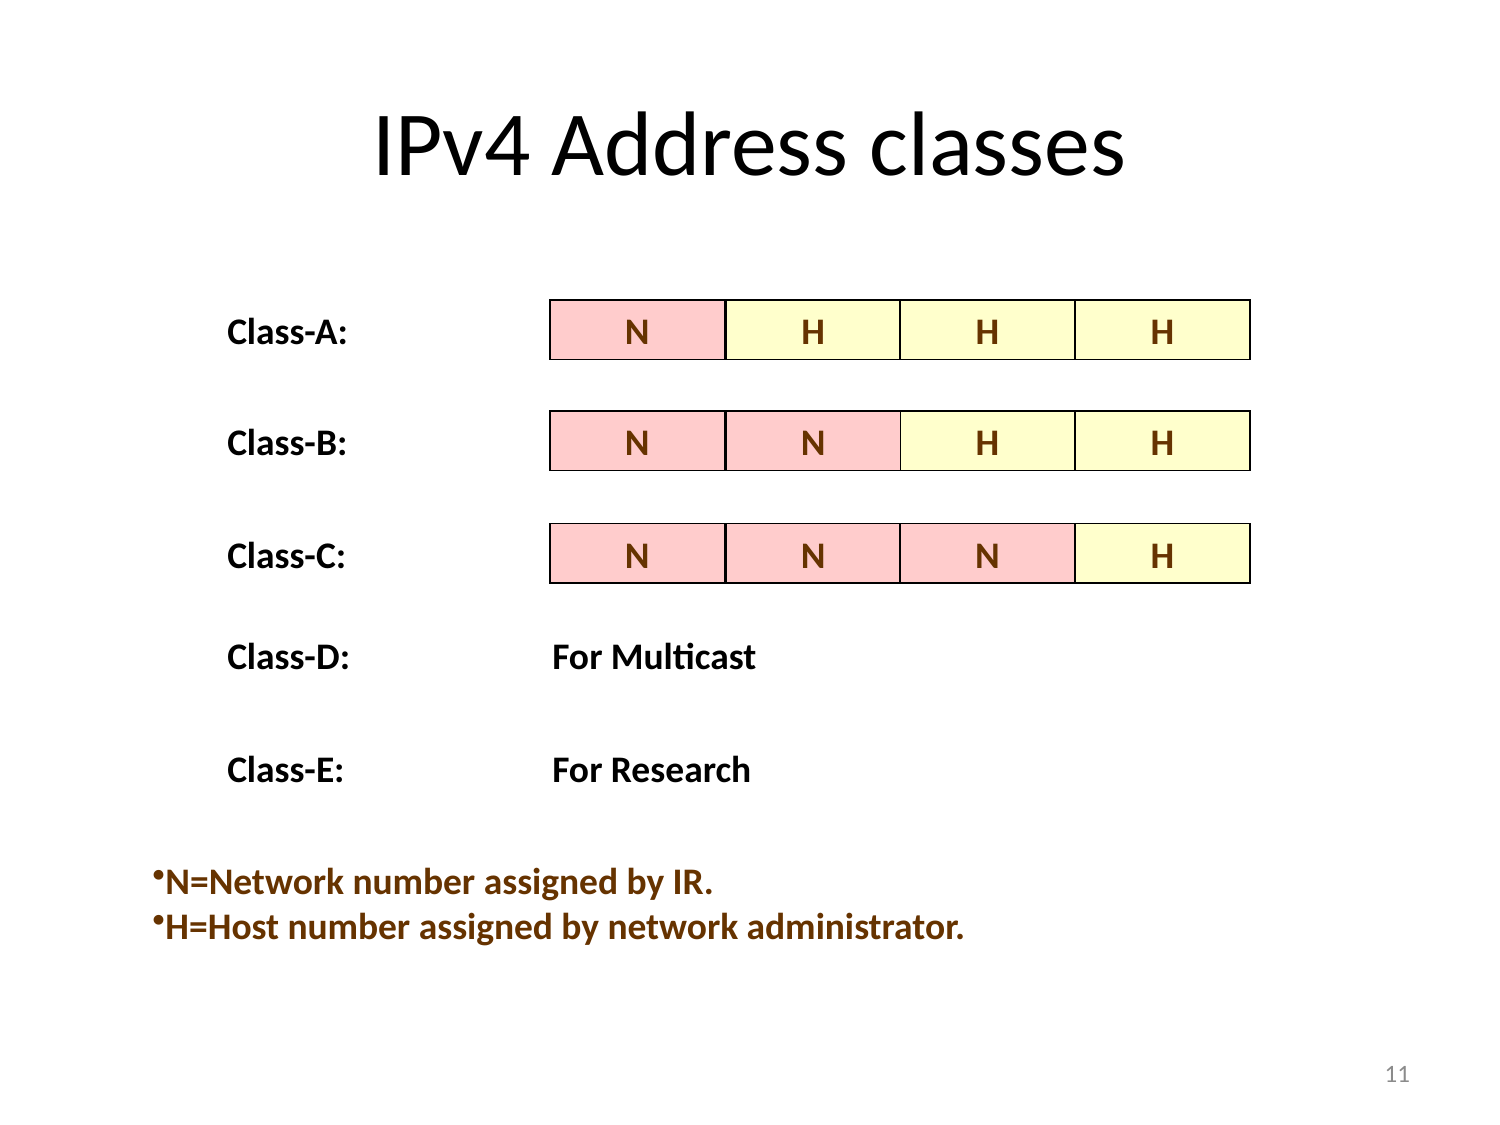

# IPv4 Address classes
Class-A:
N
H
H
H
Class-B:
N
N
H
H
Class-C:
N
N
N
H
Class-D:
For Multicast
Class-E:
For Research
N=Network number assigned by IR.
H=Host number assigned by network administrator.
11